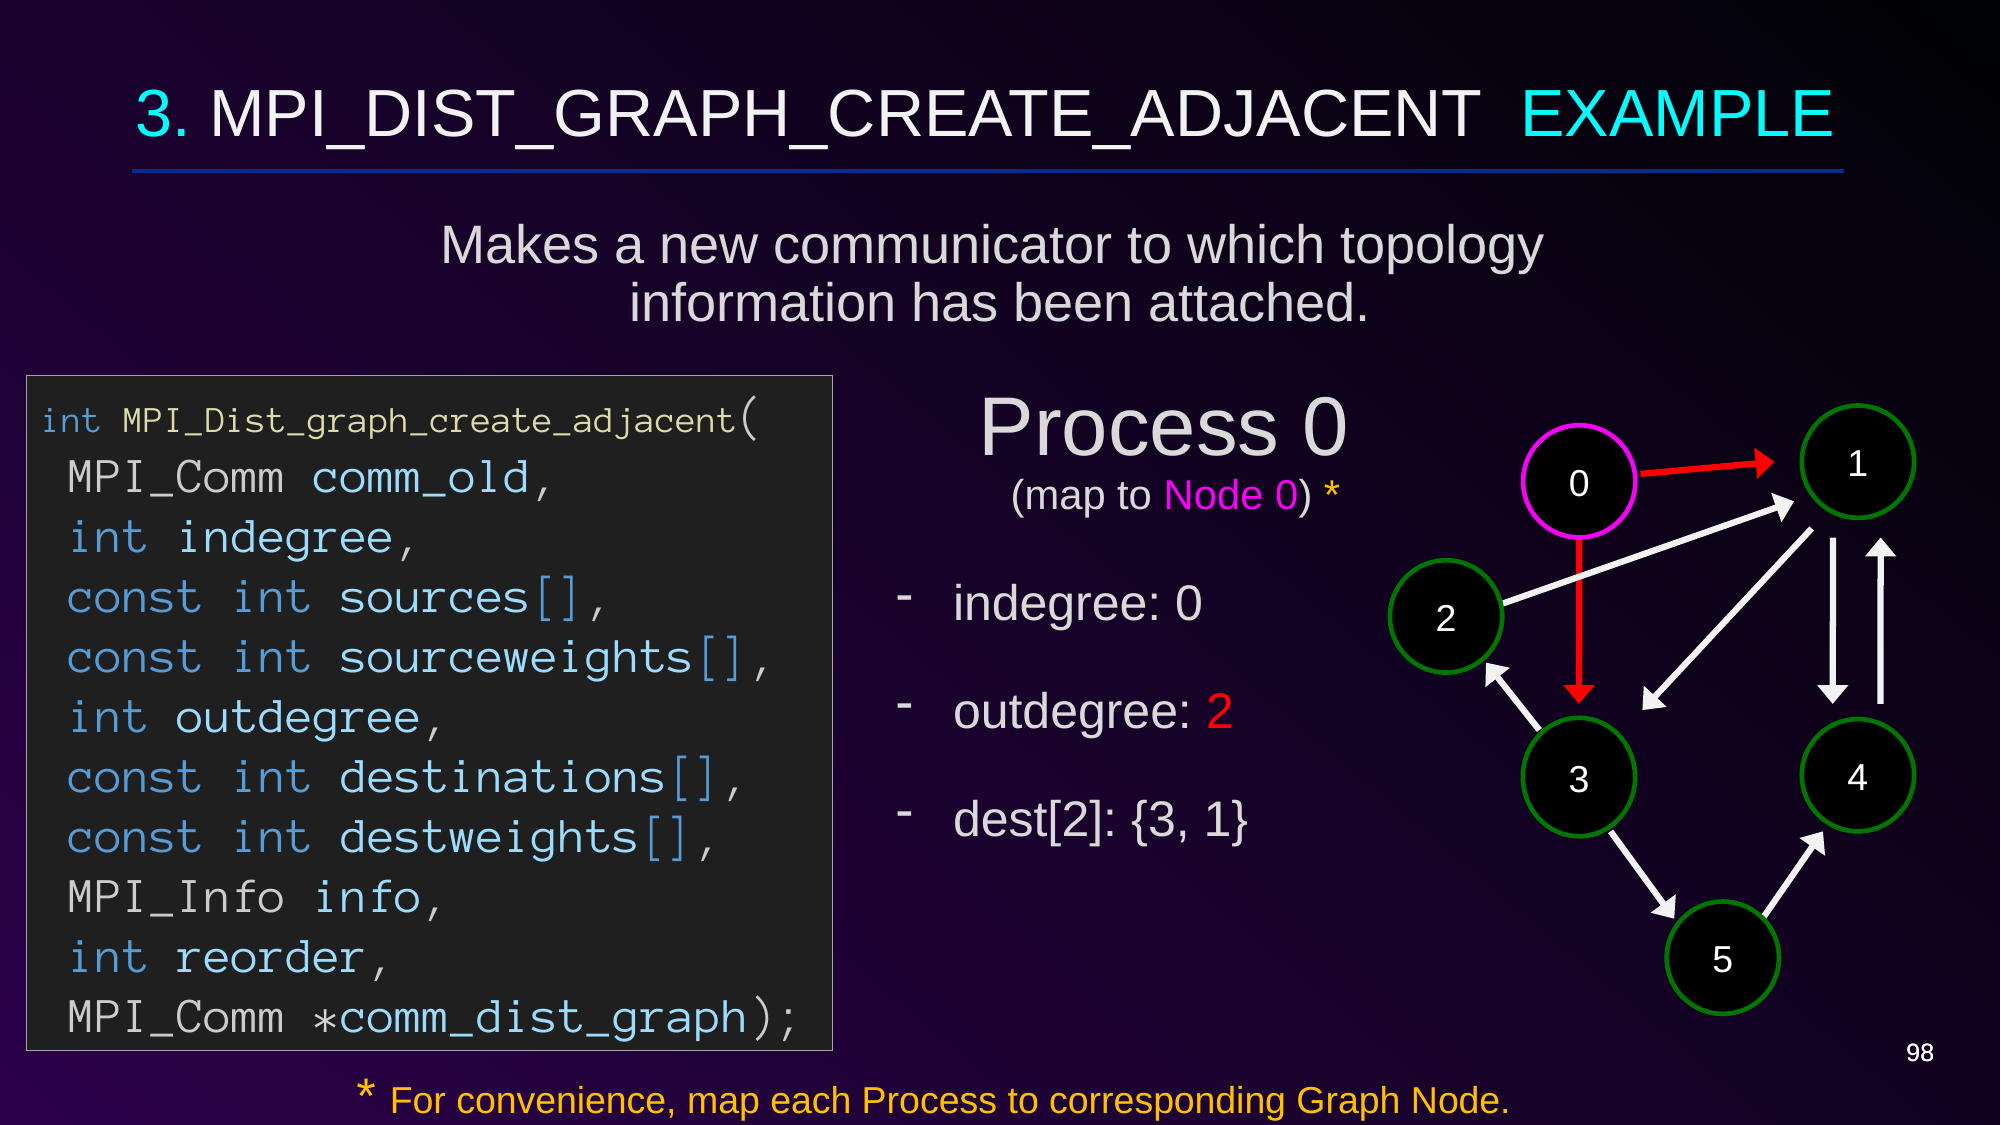

# 3. MPI_Dist_graph_create_adjacent  Example

Makes a new communicator to which topology
information has been attached.
int MPI_Dist_graph_create_adjacent(
 MPI_Comm comm_old,
 int indegree,
 const int sources[],
 const int sourceweights[],
 int outdegree,
 const int destinations[],
 const int destweights[],
 MPI_Info info,
 int reorder,
 MPI_Comm *comm_dist_graph);
Process 0
  (map to Node 0) *

indegree: 0

outdegree: 2

dest[2]: {3, 1}

1
0
2
3
4
5
98
98
* For convenience, map each Process to corresponding Graph Node.